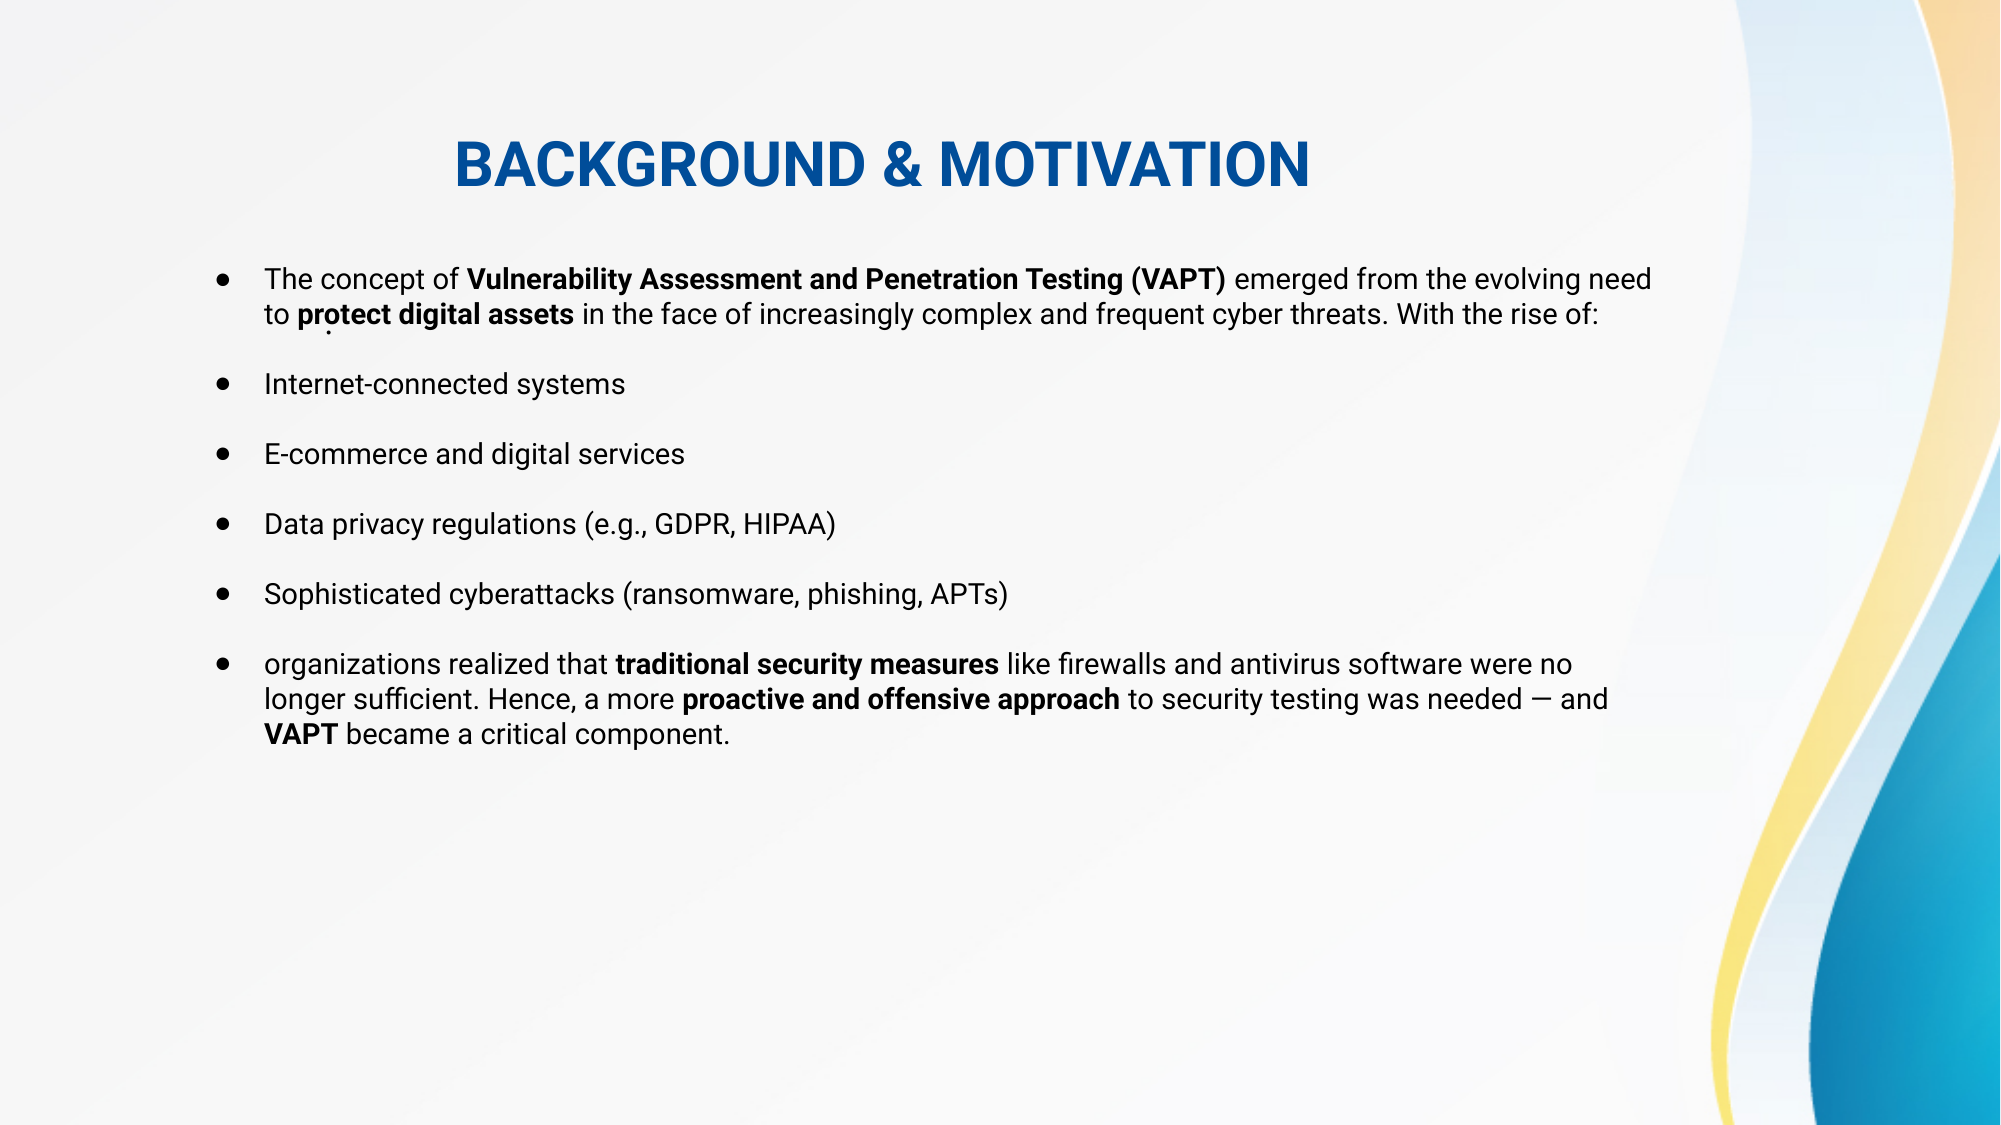

BACKGROUND & MOTIVATION

.
The concept of Vulnerability Assessment and Penetration Testing (VAPT) emerged from the evolving need to protect digital assets in the face of increasingly complex and frequent cyber threats. With the rise of:

Internet-connected systems

E-commerce and digital services

Data privacy regulations (e.g., GDPR, HIPAA)

Sophisticated cyberattacks (ransomware, phishing, APTs)

organizations realized that traditional security measures like firewalls and antivirus software were no longer sufficient. Hence, a more proactive and offensive approach to security testing was needed — and VAPT became a critical component.